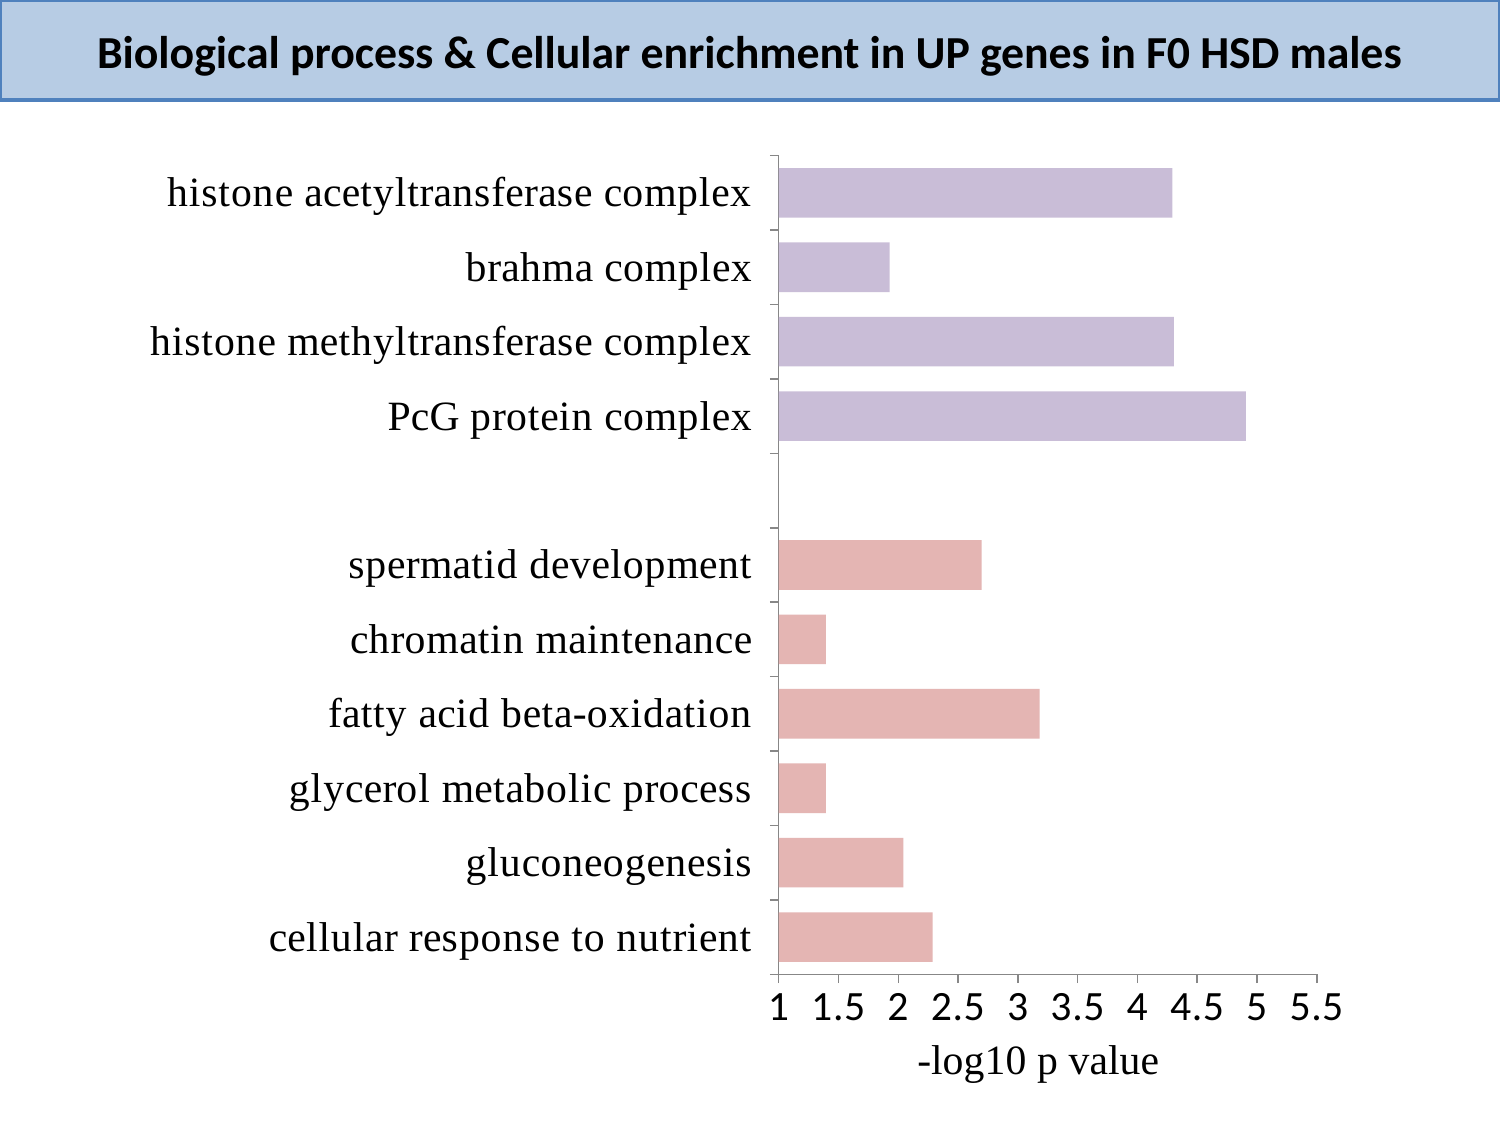

Biological process & Cellular enrichment in UP genes in F0 HSD males

### Chart

| Category |  |
|---|---|
| cellular response to nutrient  | 2.2881927709588092 |
| gluconeogenesis  | 2.043351420794797 |
| glycerol metabolic process  | 1.393618634889395 |
| fatty acid beta-oxidation  | 3.1824346304402193 |
| chromatin maintenance  | 1.393618634889395 |
| spermatid development  | 2.696803942579511 |
|  | None |
| PcG protein complex  | 4.906578314837772 |
| histone methyltransferase complex  | 4.303643611266691 |
| brahma complex  | 1.9281179926938818 |
| histone acetyltransferase complex  | 4.292429823902063 |
-log10 p value